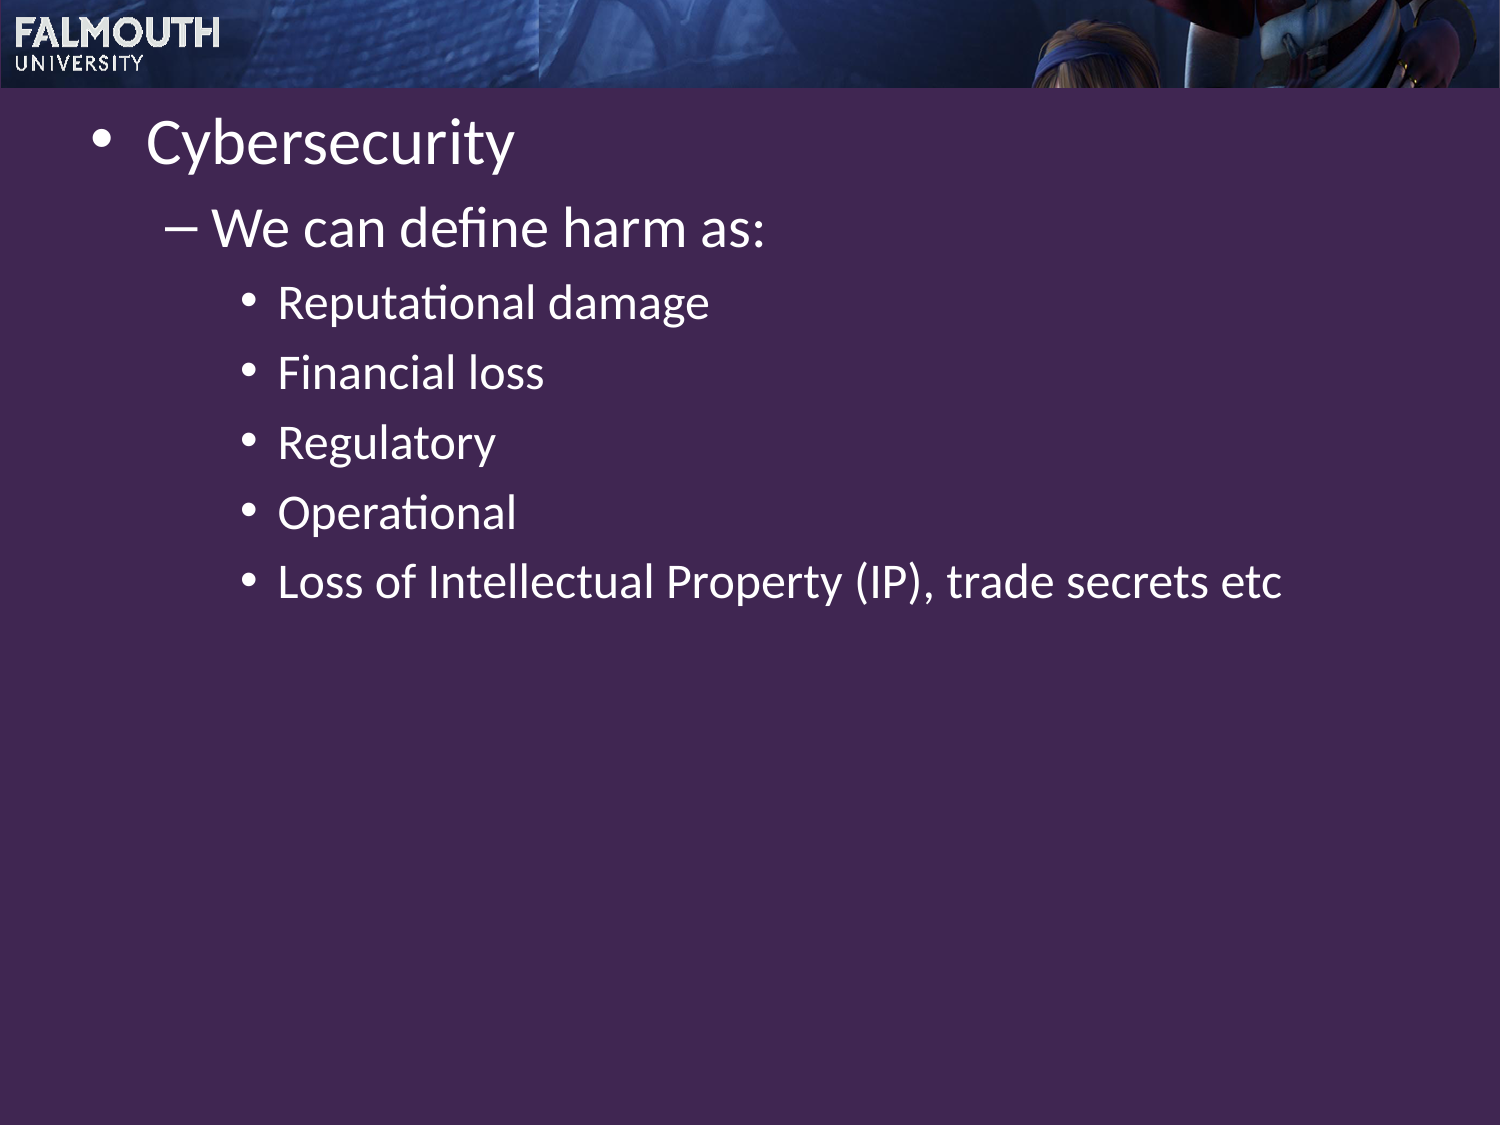

Cybersecurity
We can define harm as:
Reputational damage
Financial loss
Regulatory
Operational
Loss of Intellectual Property (IP), trade secrets etc